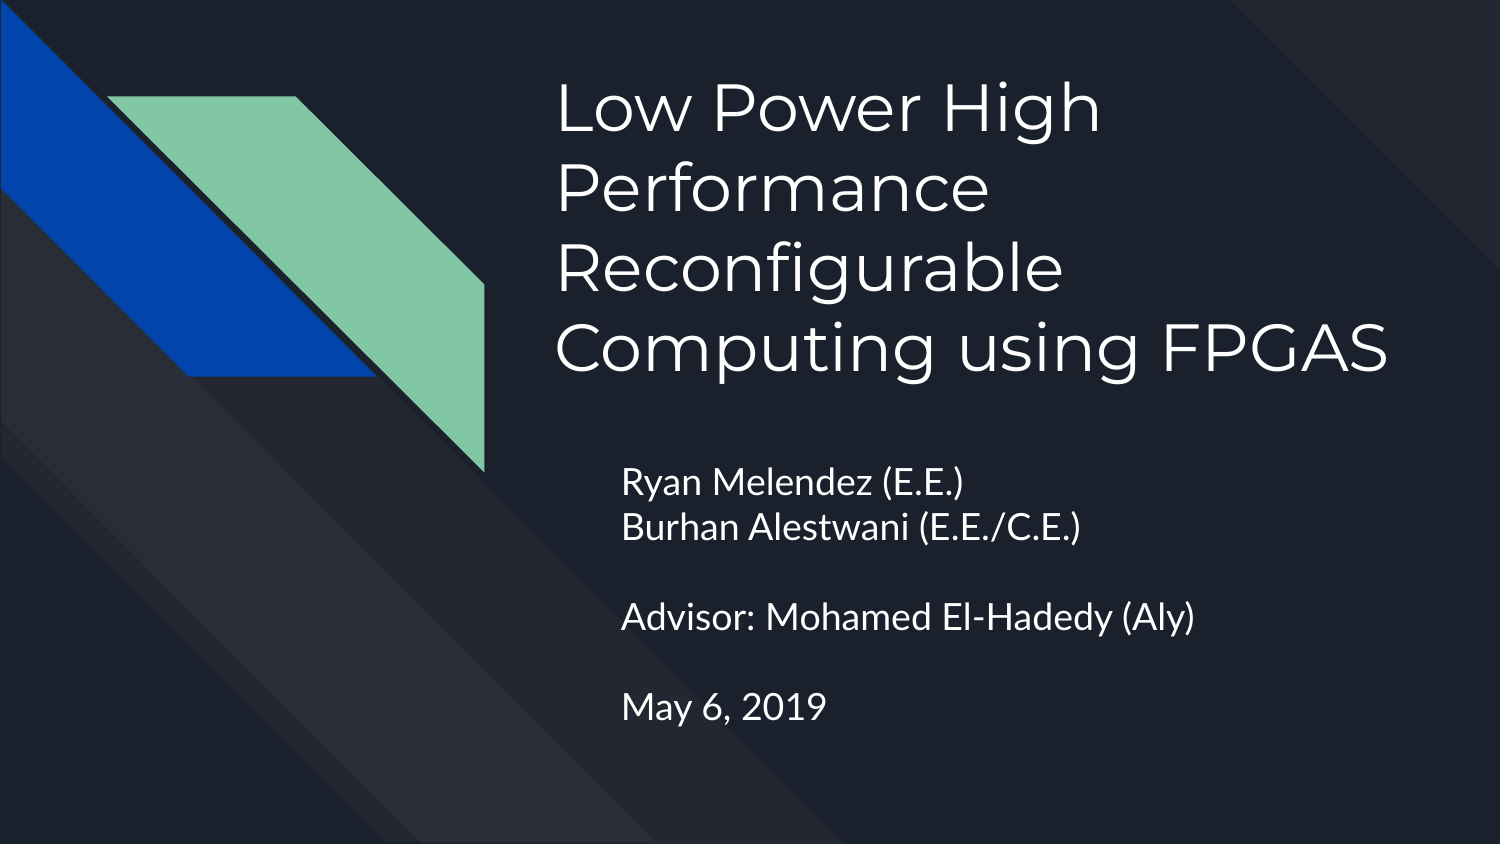

# Low Power High Performance Reconfigurable Computing using FPGAS
Ryan Melendez (E.E.)
Burhan Alestwani (E.E./C.E.)

Advisor: Mohamed El-Hadedy (Aly)

May 6, 2019